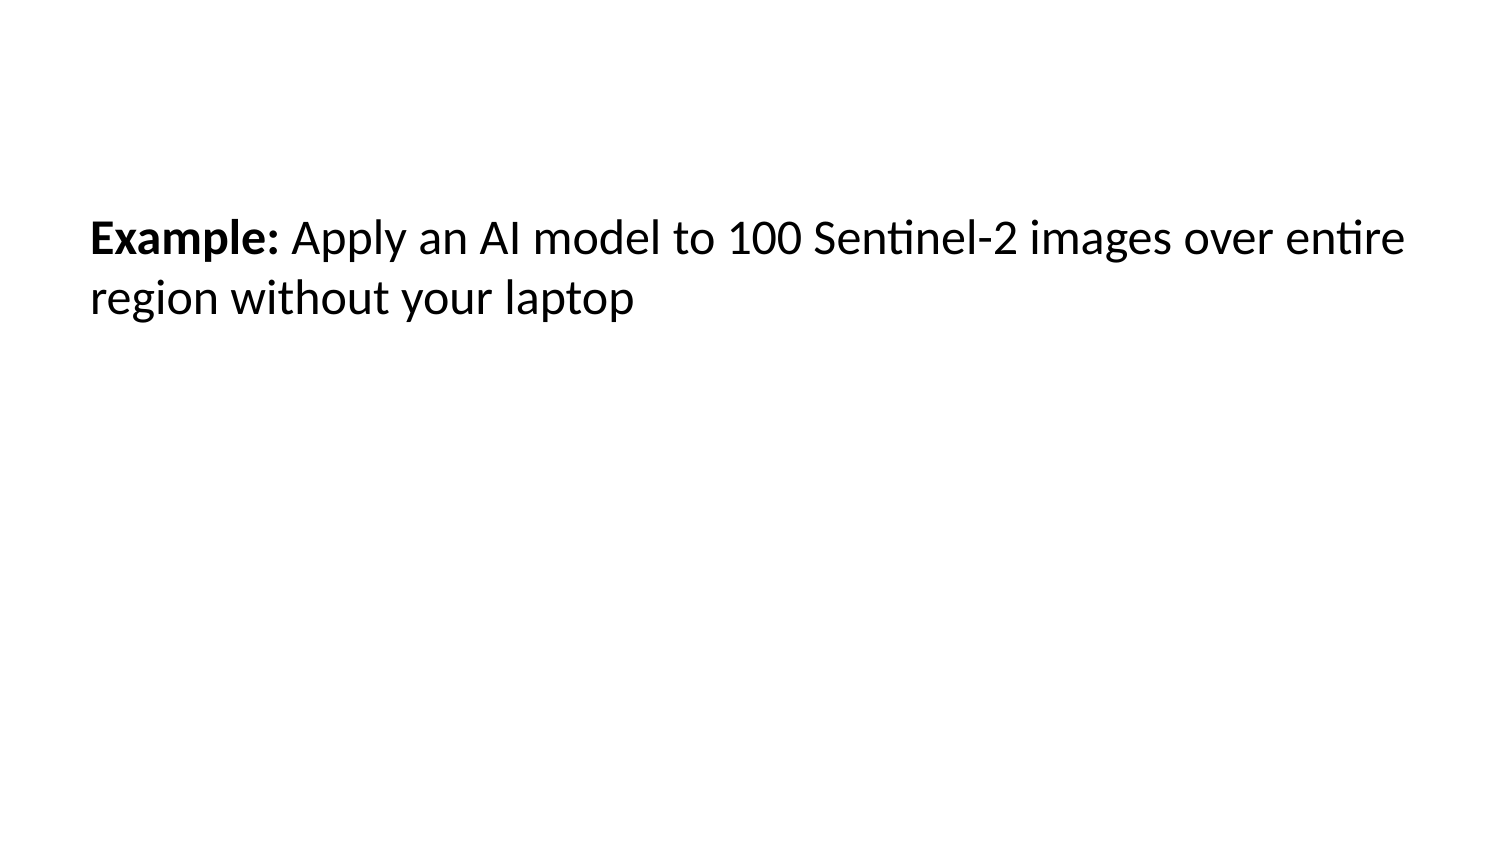

Example: Apply an AI model to 100 Sentinel-2 images over entire region without your laptop